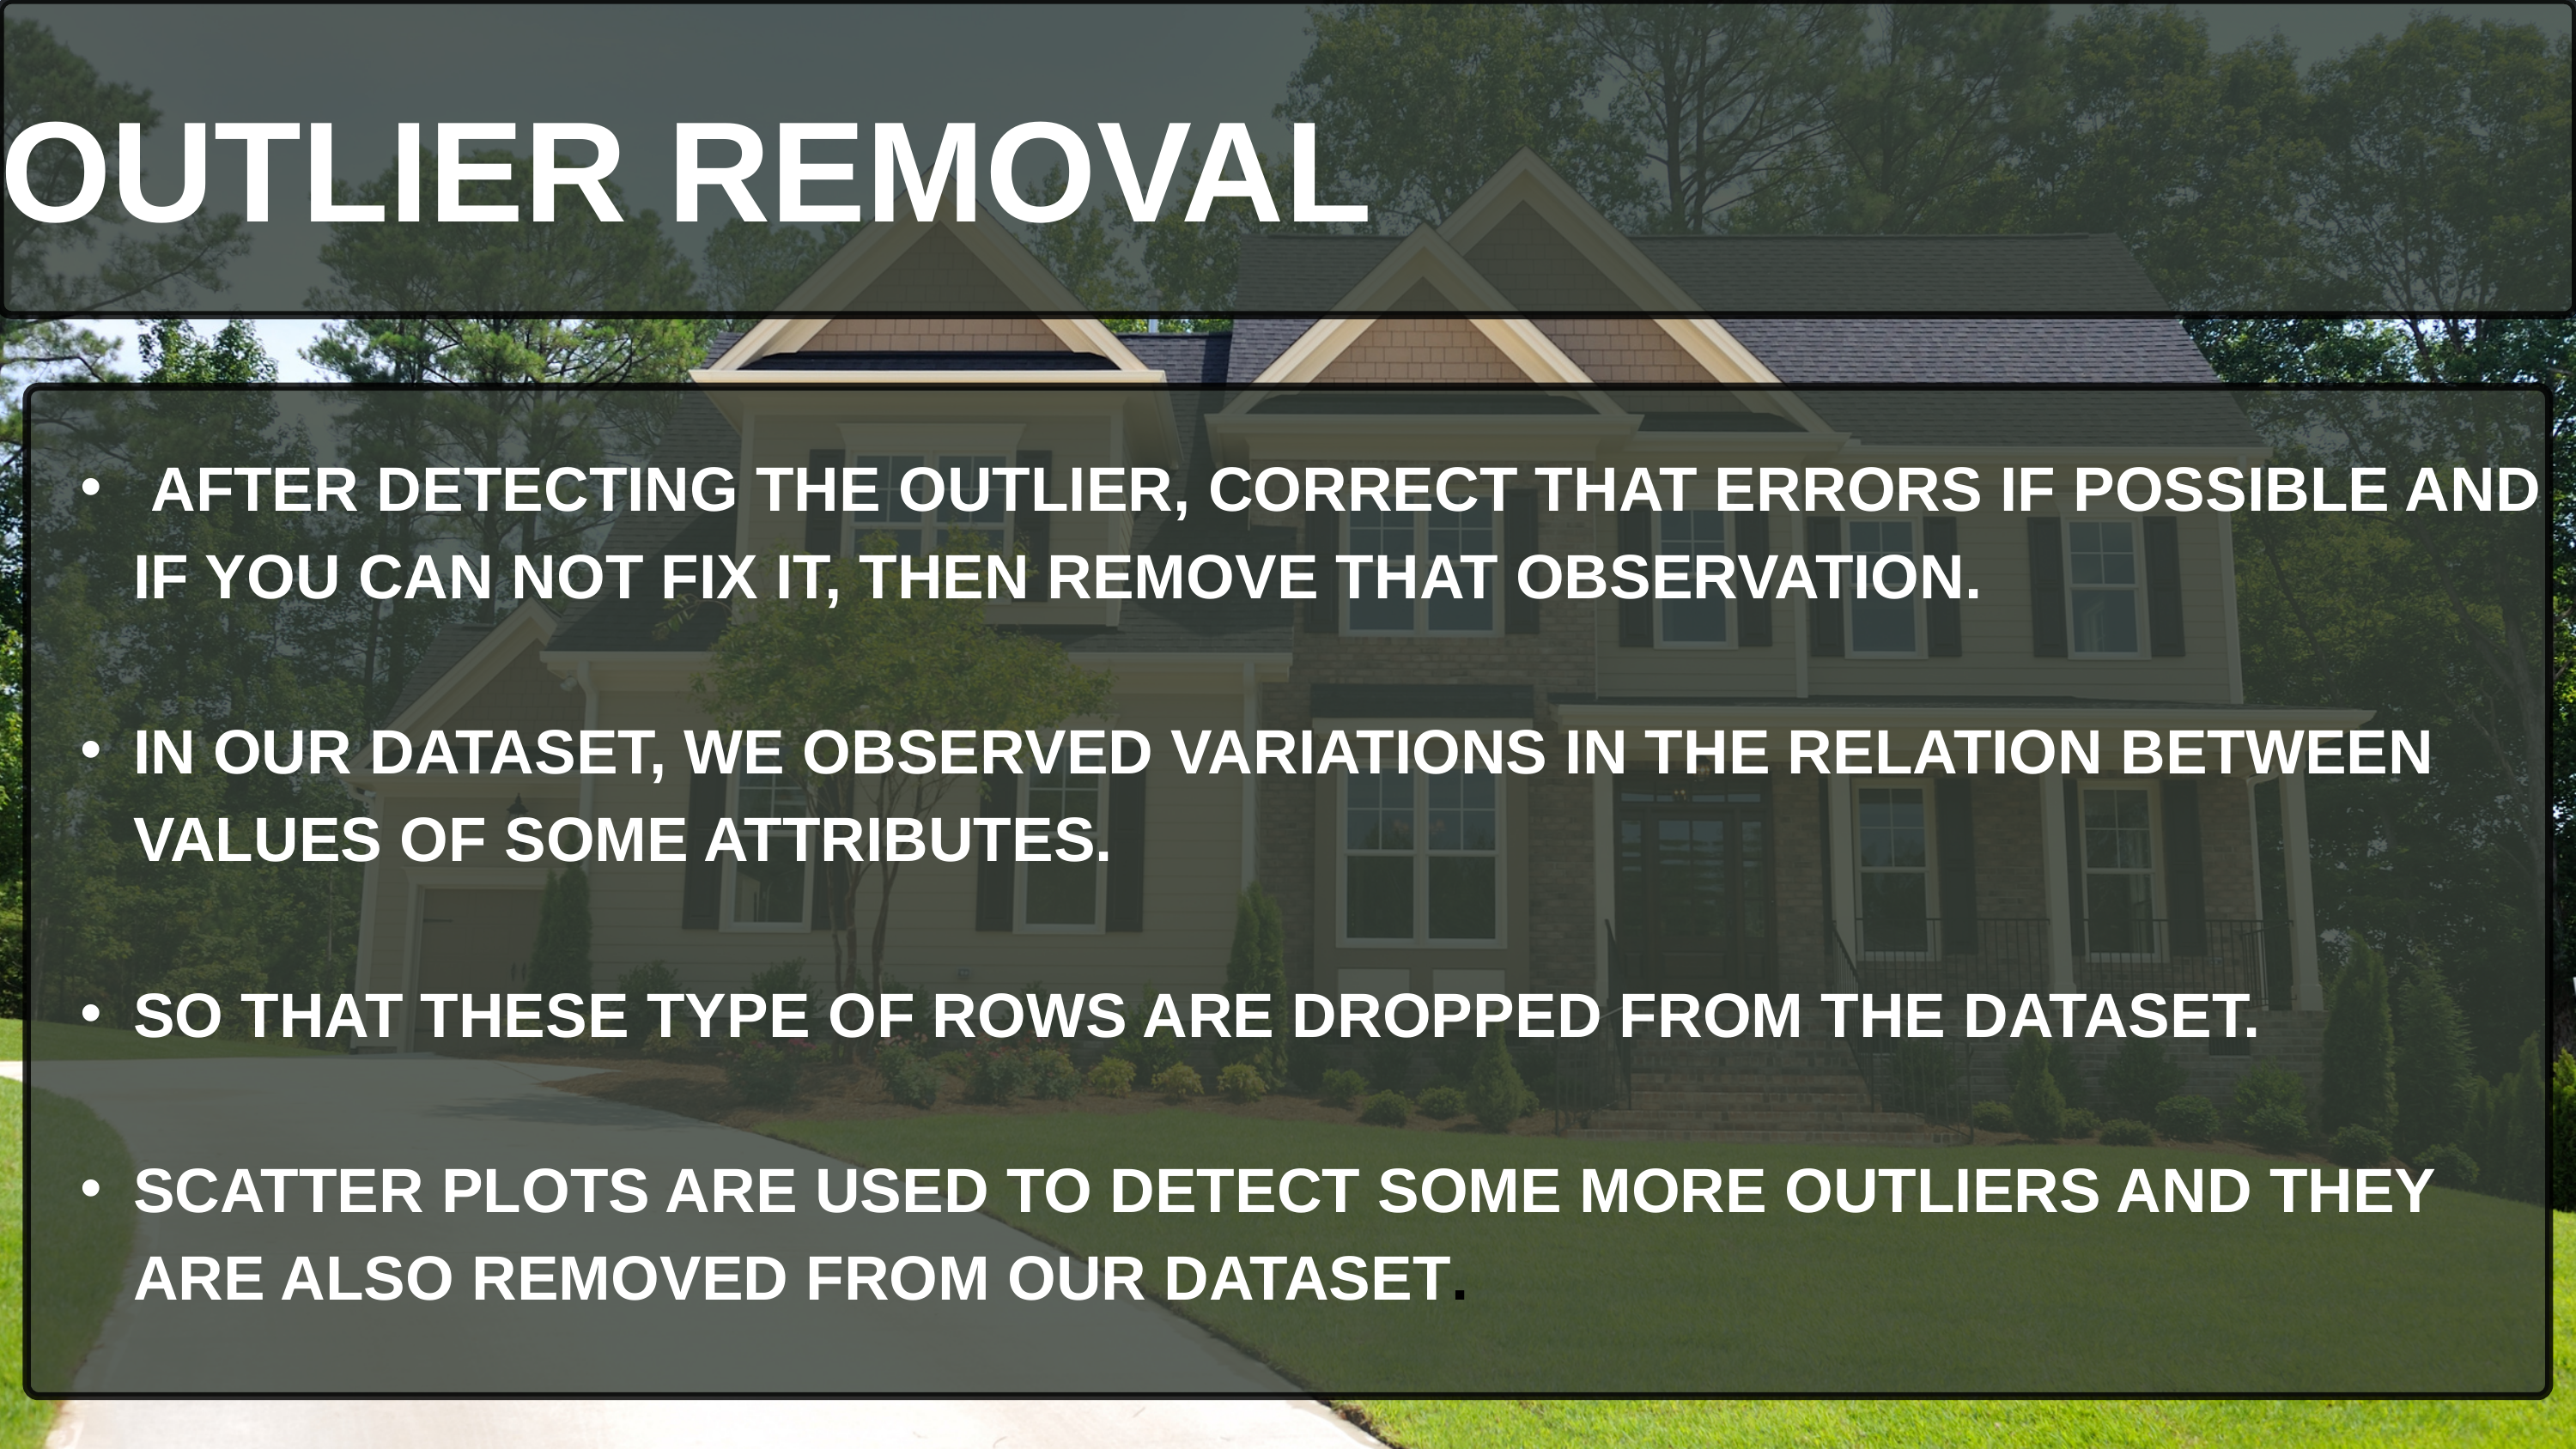

OUTLIER REMOVAL

 AFTER DETECTING THE OUTLIER, CORRECT THAT ERRORS IF POSSIBLE AND IF YOU CAN NOT FIX IT, THEN REMOVE THAT OBSERVATION.

IN OUR DATASET, WE OBSERVED VARIATIONS IN THE RELATION BETWEEN VALUES OF SOME ATTRIBUTES.

SO THAT THESE TYPE OF ROWS ARE DROPPED FROM THE DATASET.

SCATTER PLOTS ARE USED TO DETECT SOME MORE OUTLIERS AND THEY ARE ALSO REMOVED FROM OUR DATASET.